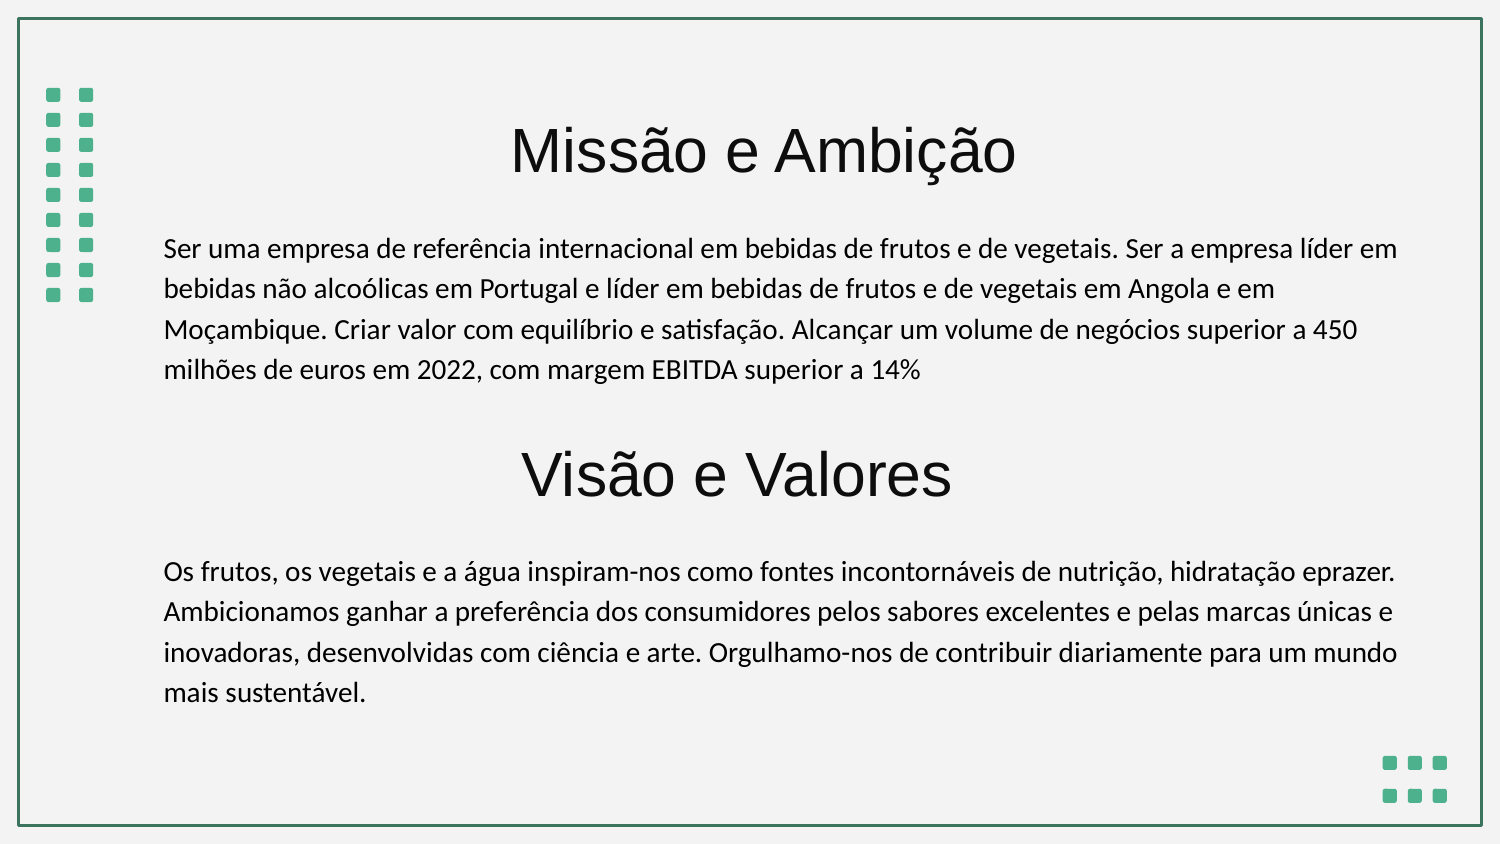

Missão e Ambição
Ser uma empresa de referência internacional em bebidas de frutos e de vegetais. Ser a empresa líder em bebidas não alcoólicas em Portugal e líder em bebidas de frutos e de vegetais em Angola e em Moçambique. Criar valor com equilíbrio e satisfação. Alcançar um volume de negócios superior a 450 milhões de euros em 2022, com margem EBITDA superior a 14%
Visão e Valores
Os frutos, os vegetais e a água inspiram-nos como fontes incontornáveis de nutrição, hidratação eprazer. Ambicionamos ganhar a preferência dos consumidores pelos sabores excelentes e pelas marcas únicas e inovadoras, desenvolvidas com ciência e arte. Orgulhamo-nos de contribuir diariamente para um mundo mais sustentável.